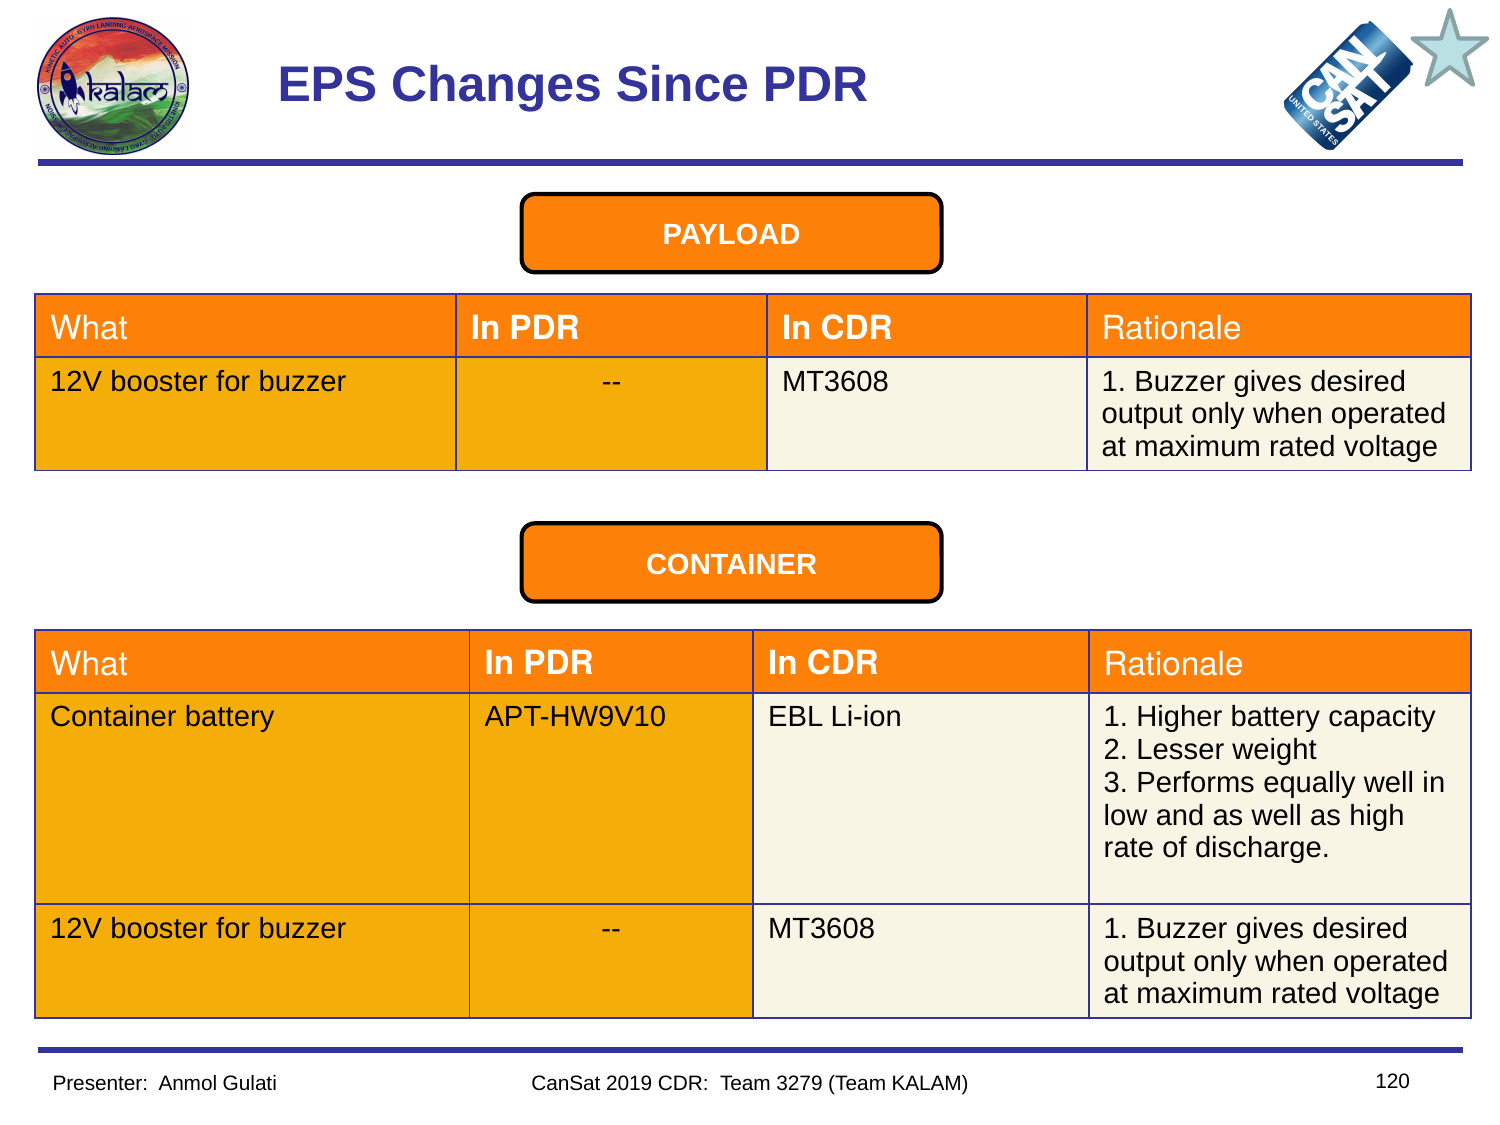

# EPS Changes Since PDR
PAYLOAD
| What | In PDR | In CDR | Rationale |
| --- | --- | --- | --- |
| 12V booster for buzzer | -- | MT3608 | 1. Buzzer gives desired output only when operated at maximum rated voltage |
CONTAINER
| What | In PDR | In CDR | Rationale |
| --- | --- | --- | --- |
| Container battery | APT-HW9V10 | EBL Li-ion | 1. Higher battery capacity 2. Lesser weight 3. Performs equally well in low and as well as high rate of discharge. |
| 12V booster for buzzer | -- | MT3608 | 1. Buzzer gives desired output only when operated at maximum rated voltage |
120
Presenter:  Anmol Gulati
CanSat 2019 CDR:  Team 3279 (Team KALAM)